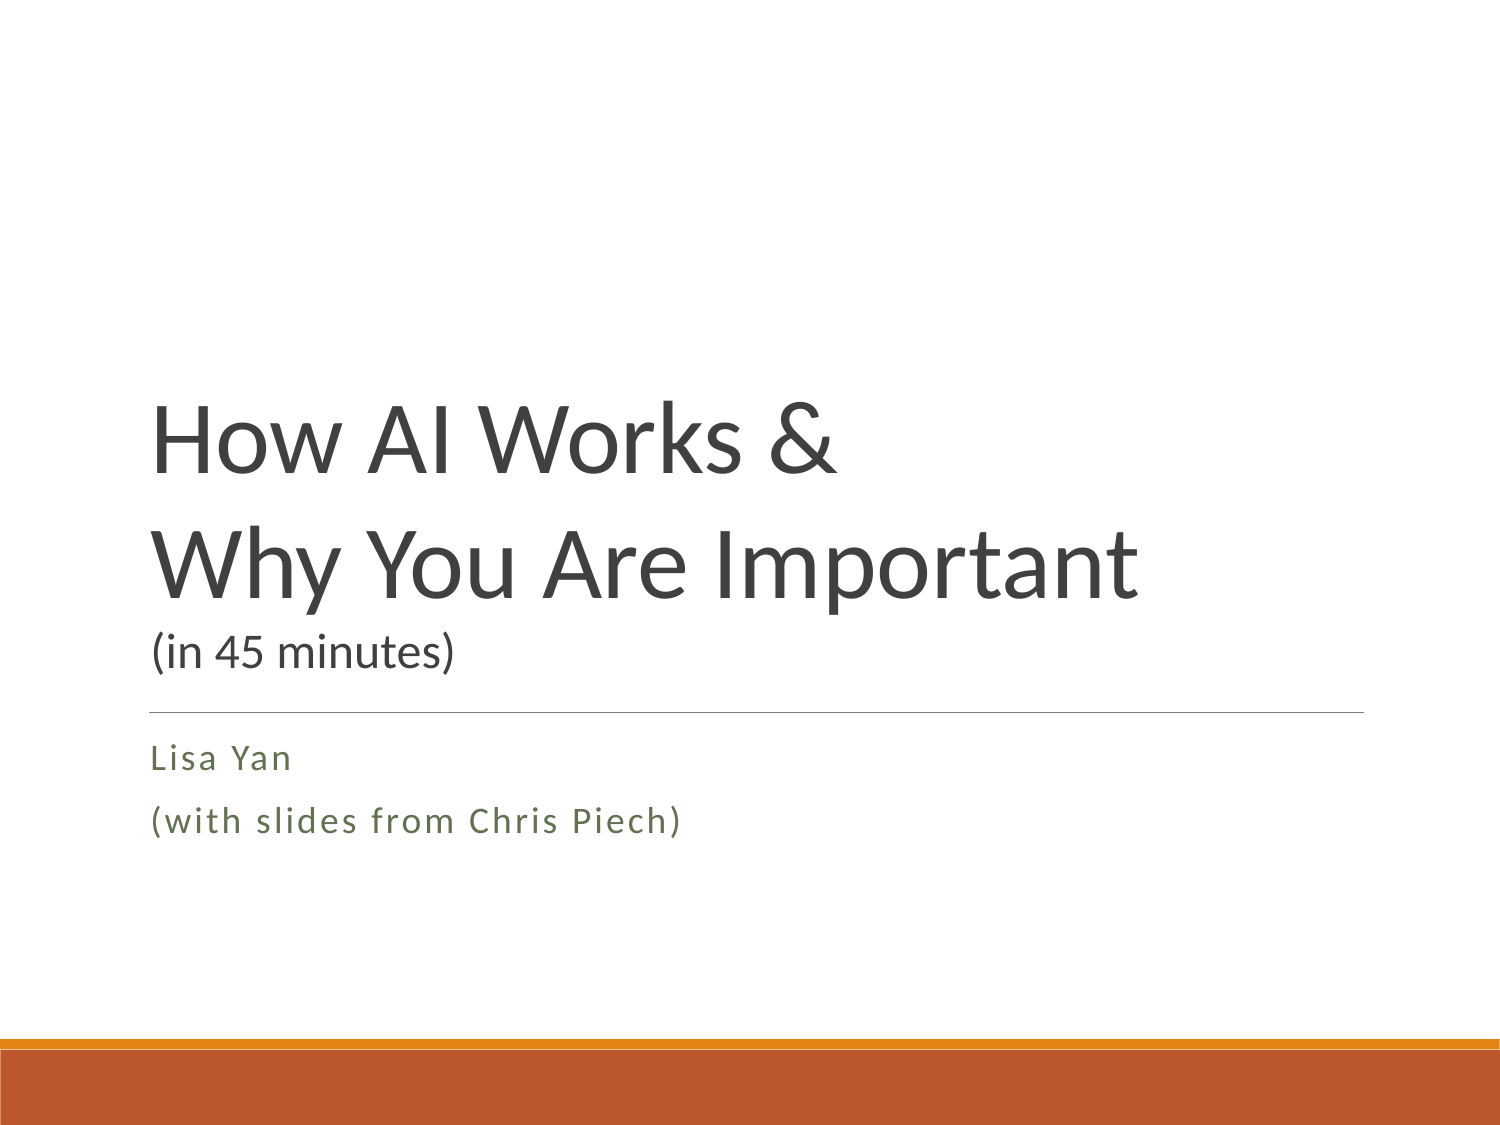

# How AI Works & Why You Are Important (in 45 minutes)
Lisa Yan
(with slides from Chris Piech)